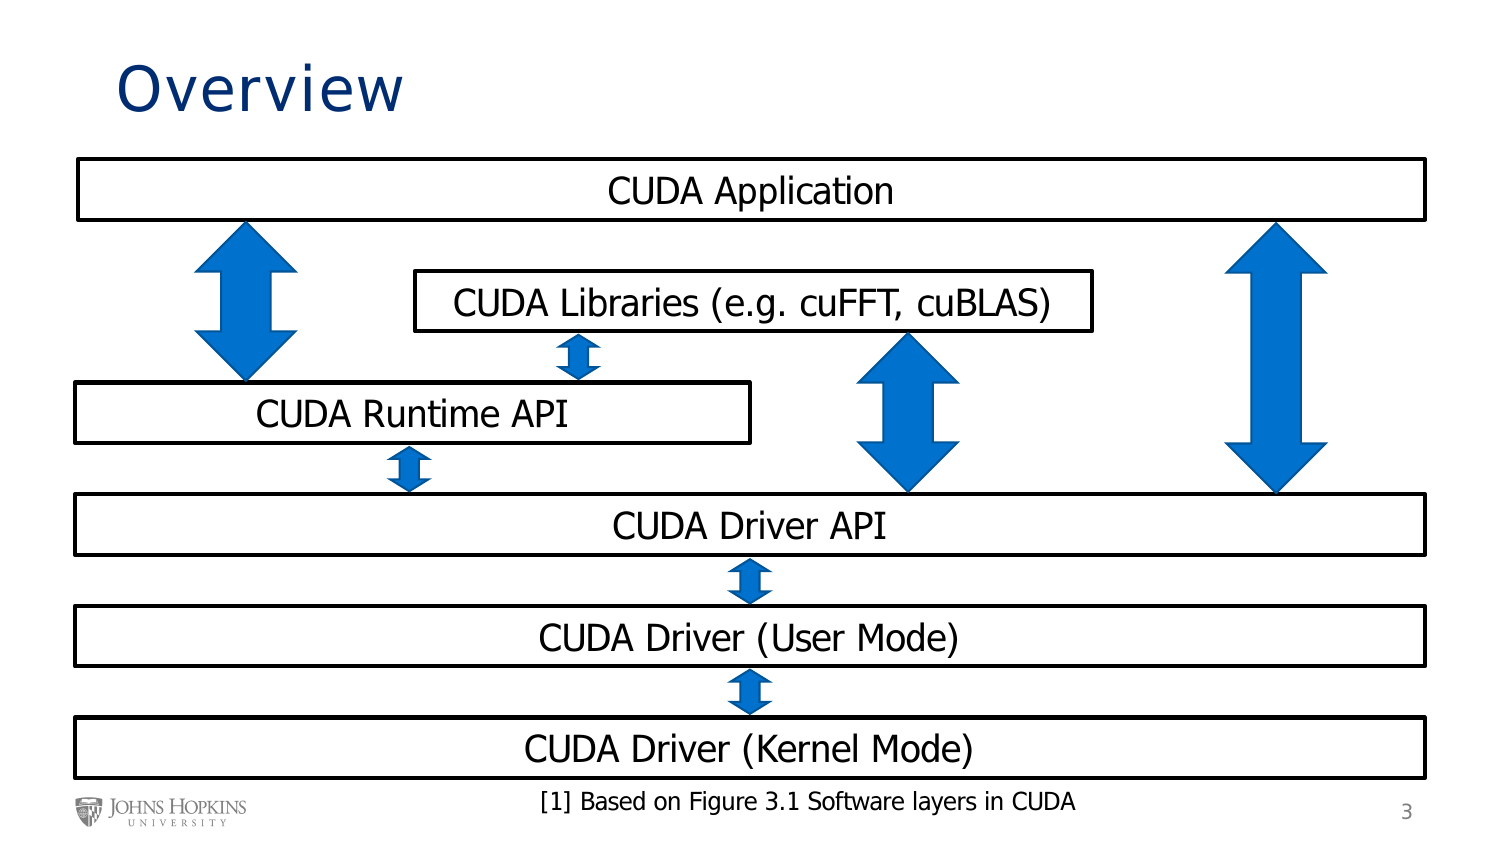

Overview
CUDA Application

CUDA Libraries (e.g. cuFFT, cuBLAS)

CUDA Runtime API

CUDA Driver API

CUDA Driver (User Mode)

CUDA Driver (Kernel Mode)
[1] Based on Figure 3.1 Software layers in CUDA